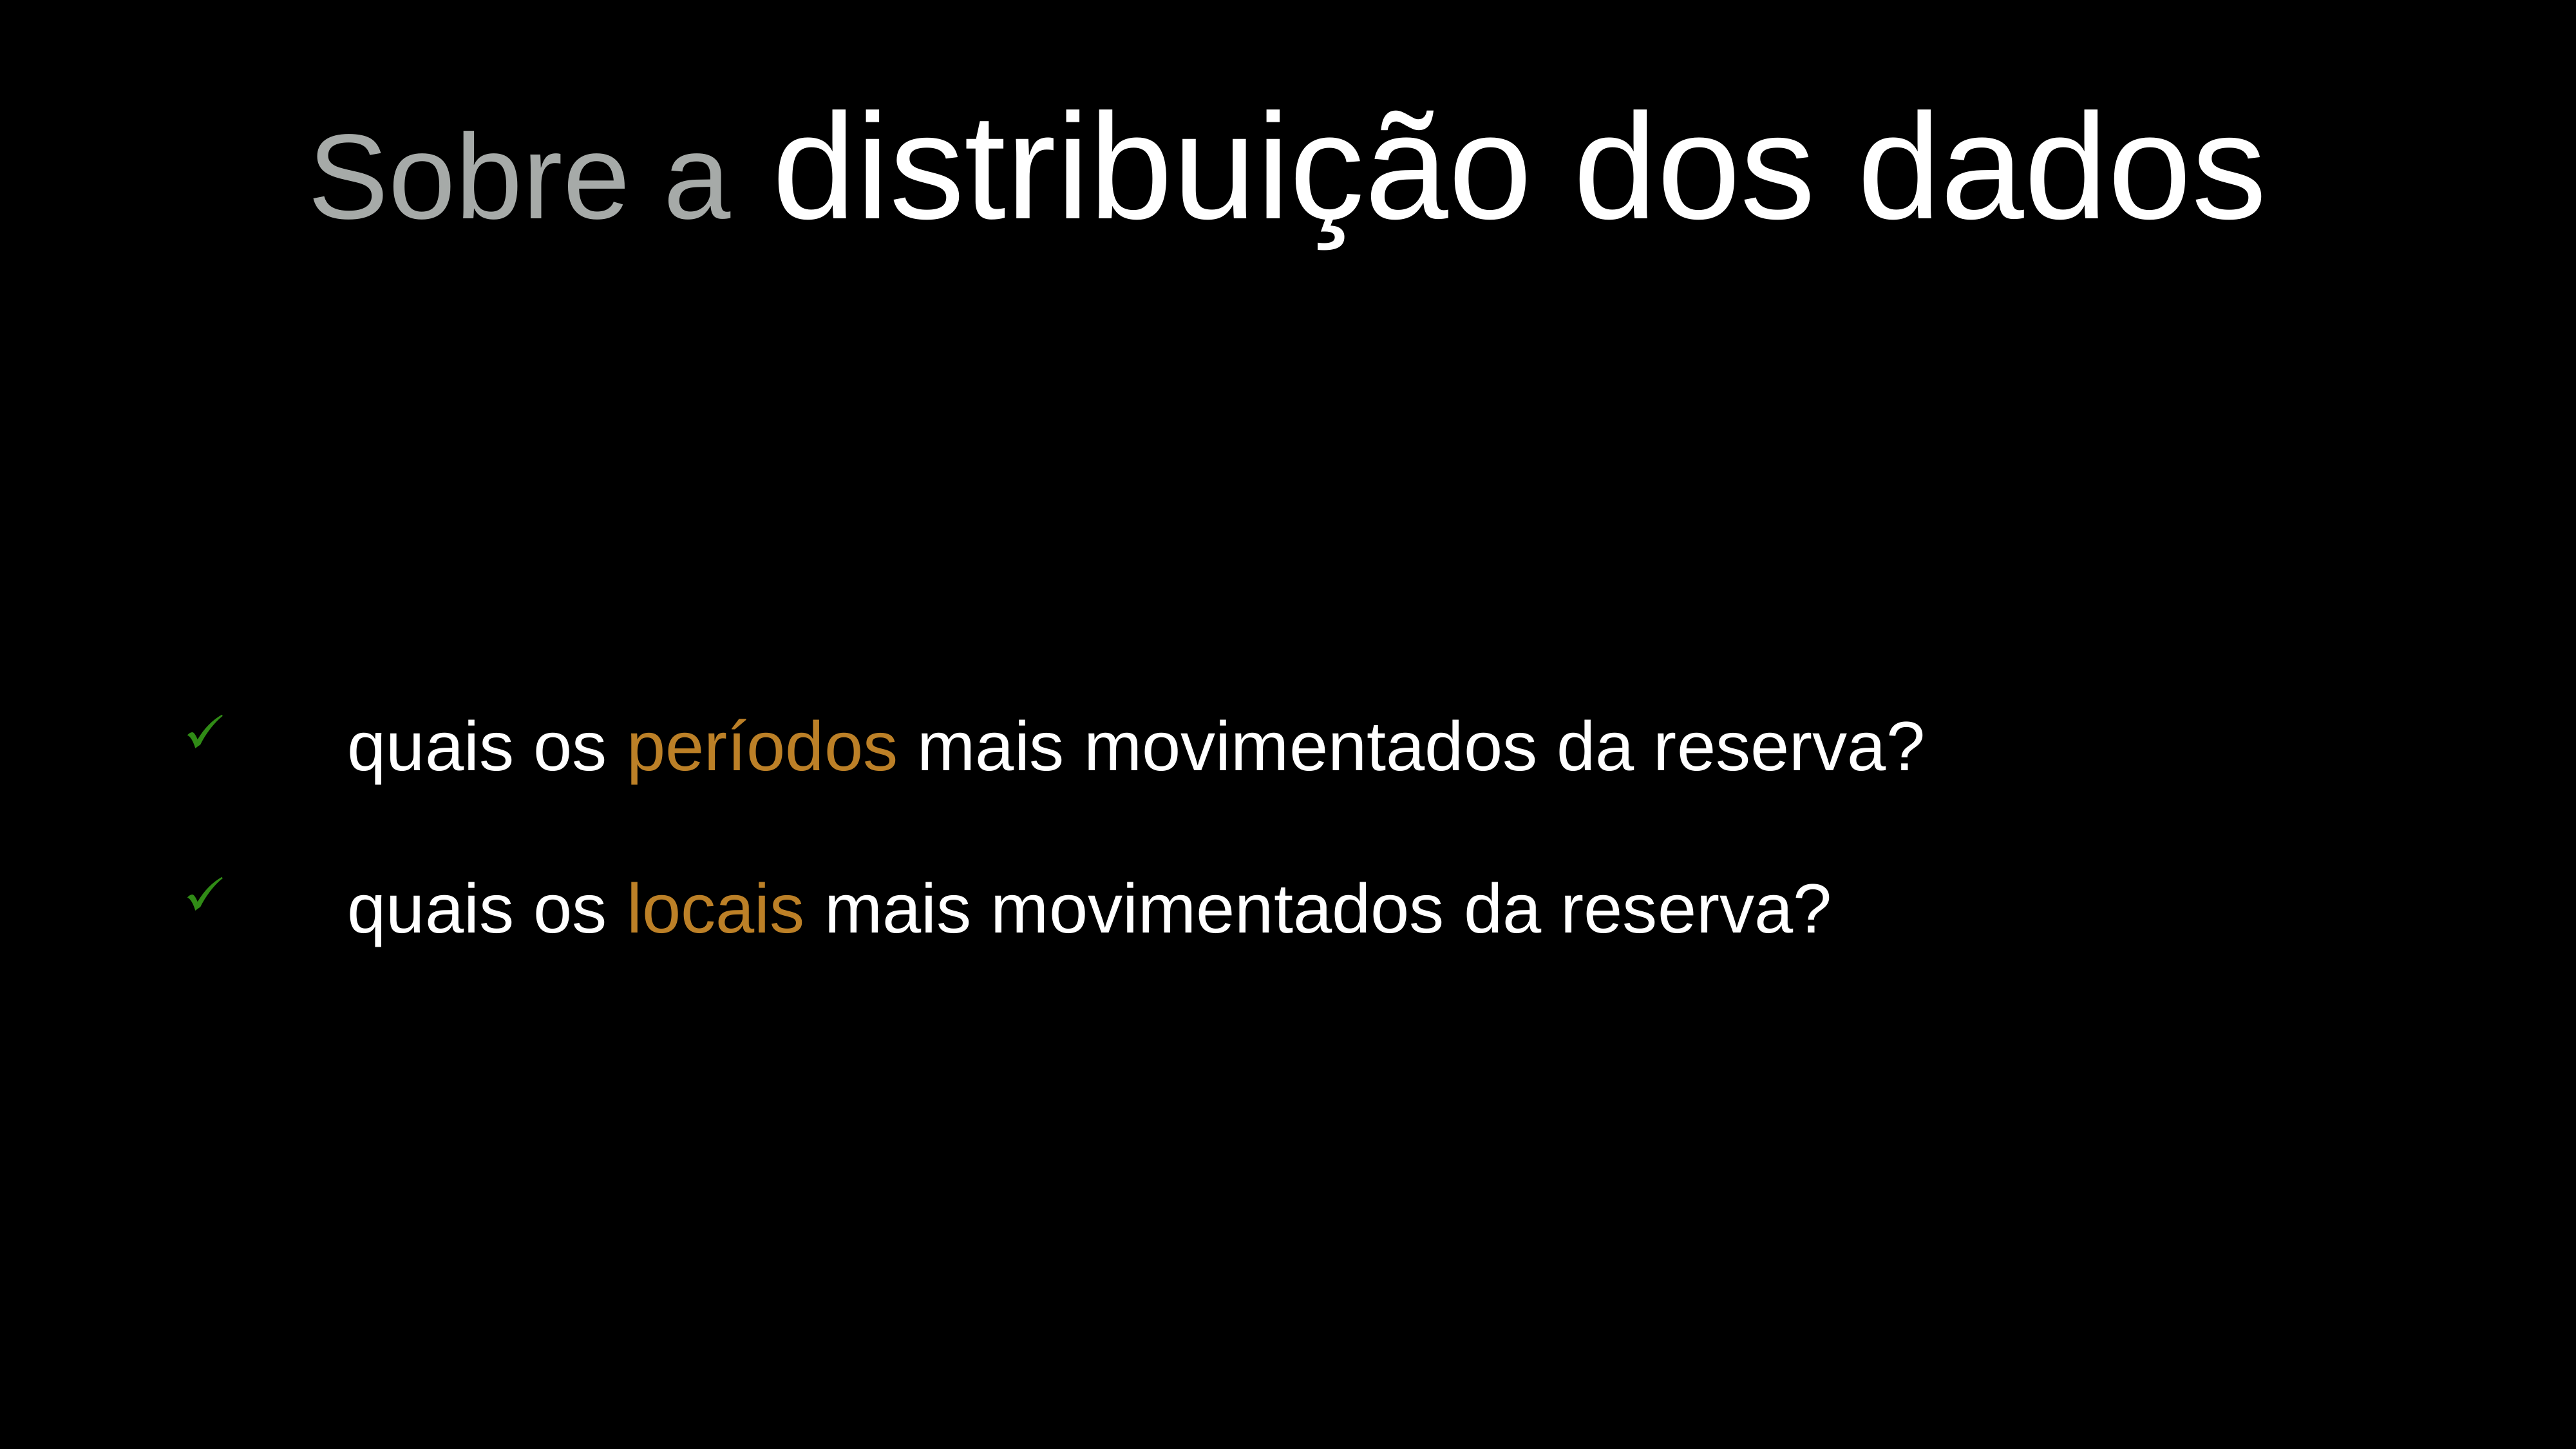

# Sobre a distribuição dos dados
	quais os períodos mais movimentados da reserva?
	quais os locais mais movimentados da reserva?